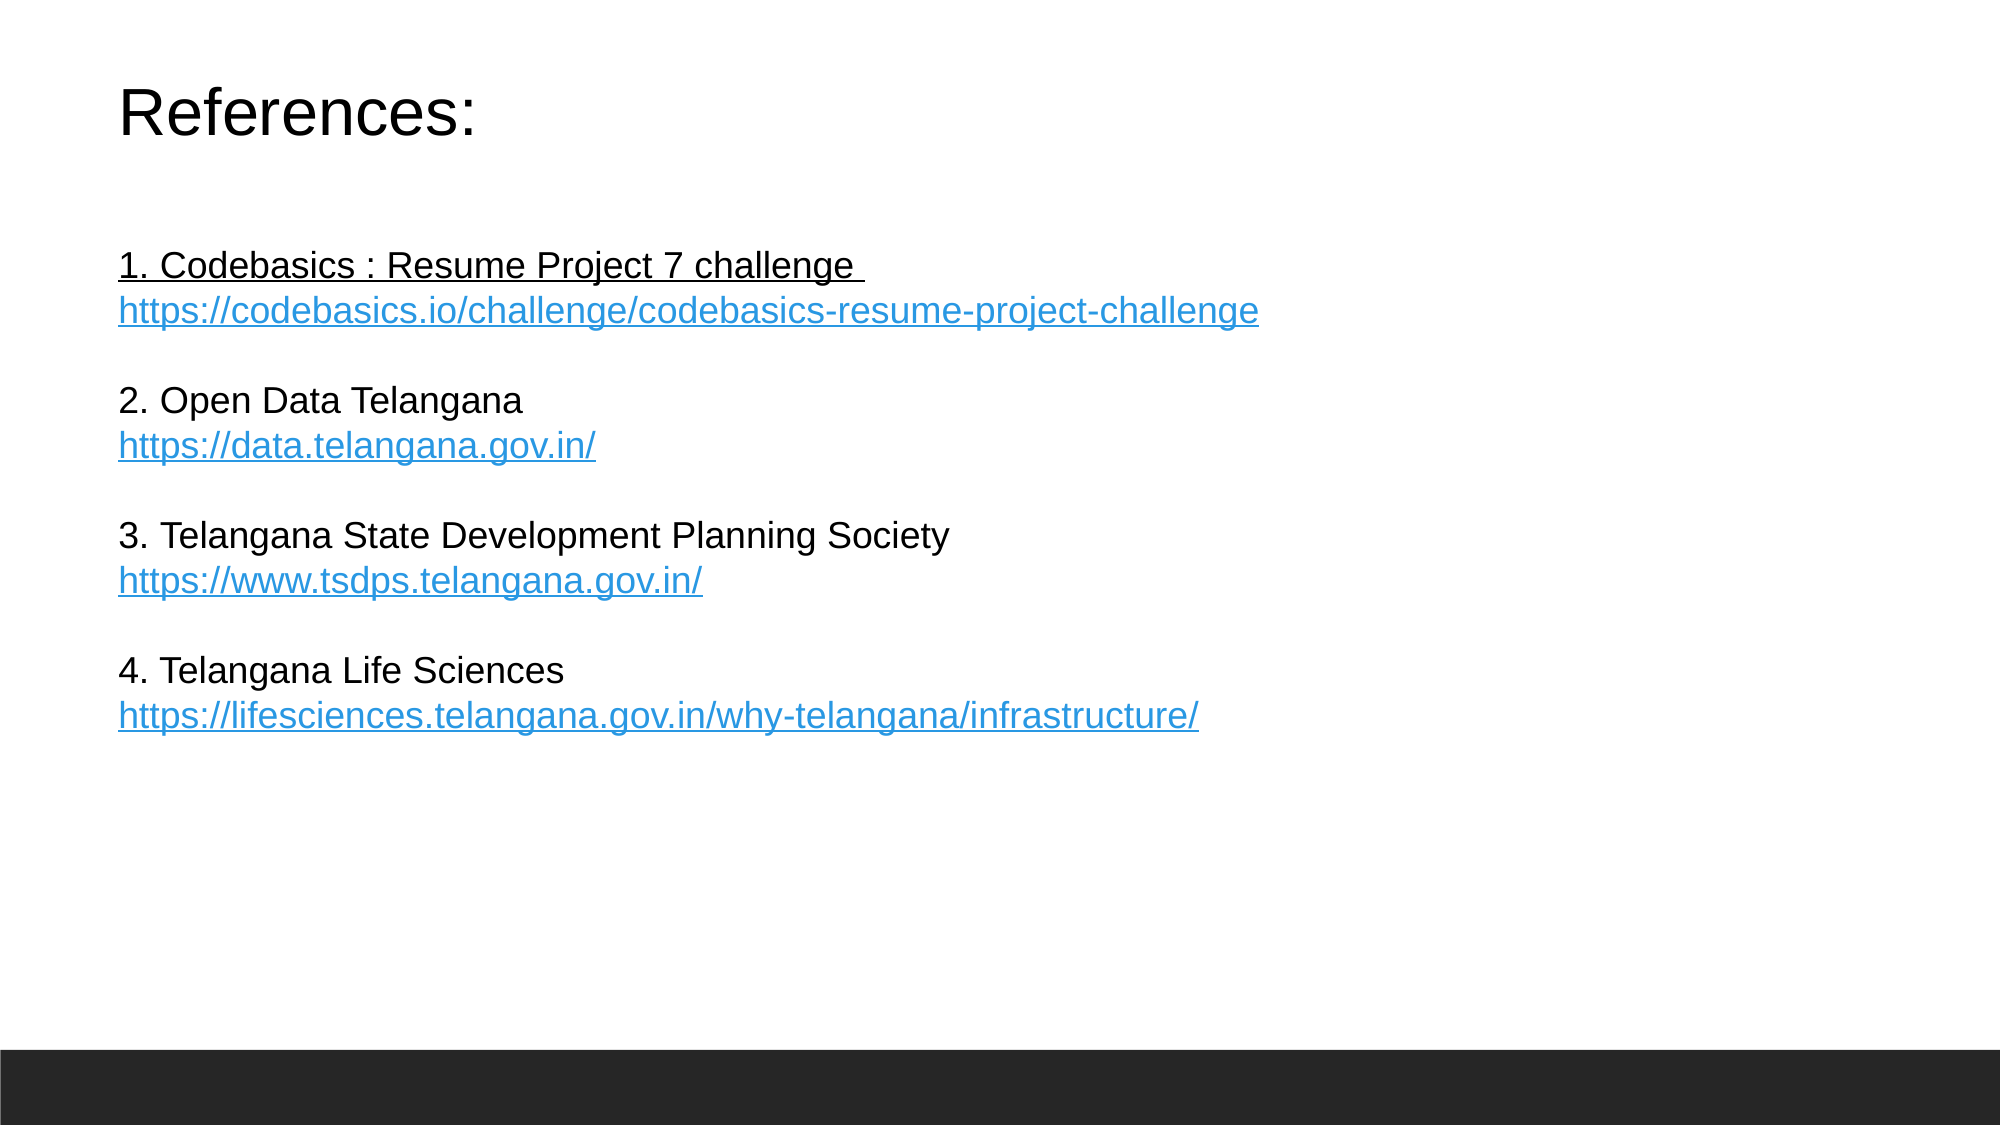

References:
1. Codebasics : Resume Project 7 challenge
https://codebasics.io/challenge/codebasics-resume-project-challenge

2. Open Data Telangana
https://data.telangana.gov.in/

3. Telangana State Development Planning Society
https://www.tsdps.telangana.gov.in/

4. Telangana Life Sciences
https://lifesciences.telangana.gov.in/why-telangana/infrastructure/